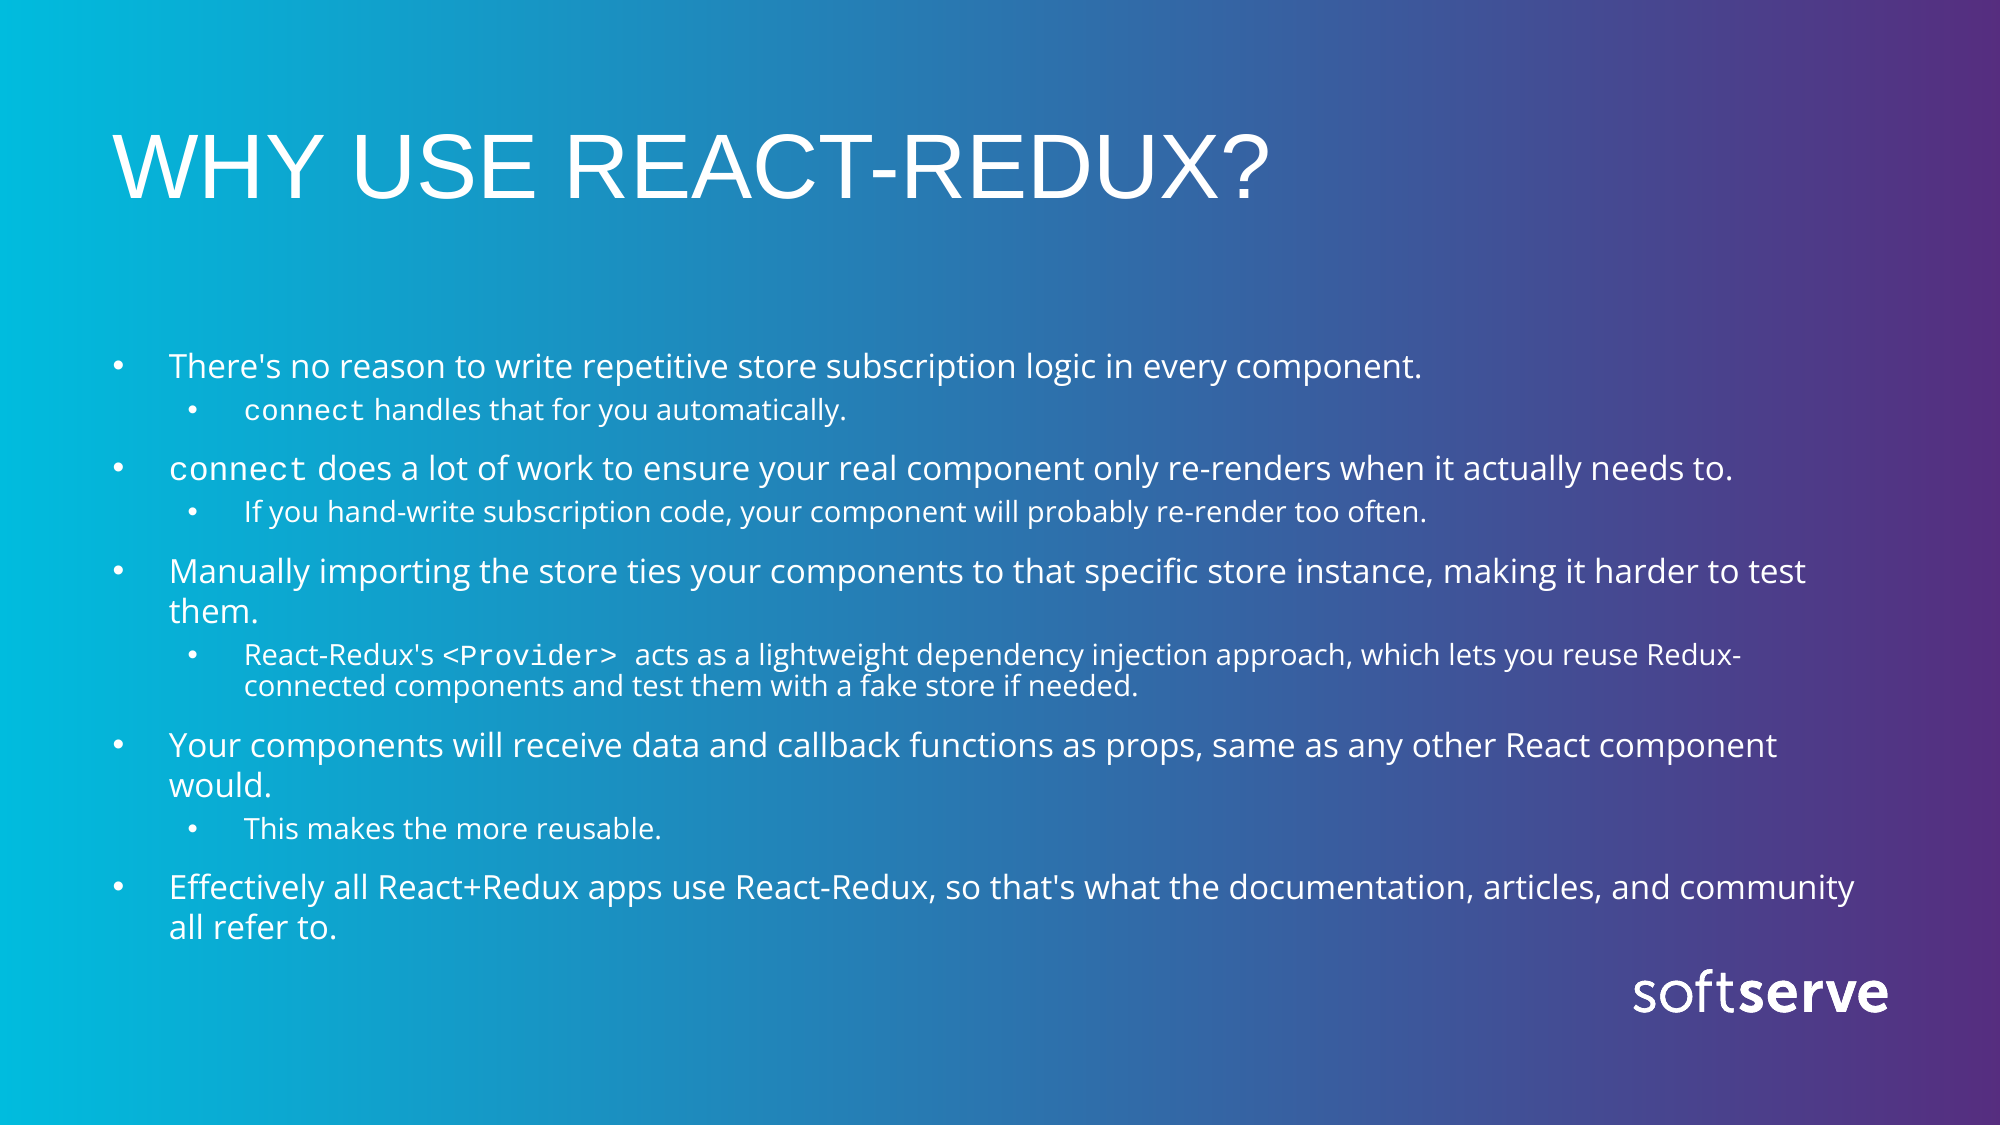

# WHY USE REACT-REDUX?
There's no reason to write repetitive store subscription logic in every component.
connect handles that for you automatically.
connect does a lot of work to ensure your real component only re-renders when it actually needs to.
If you hand-write subscription code, your component will probably re-render too often.
Manually importing the store ties your components to that specific store instance, making it harder to test them.
React-Redux's <Provider> acts as a lightweight dependency injection approach, which lets you reuse Redux-connected components and test them with a fake store if needed.
Your components will receive data and callback functions as props, same as any other React component would.
This makes the more reusable.
Effectively all React+Redux apps use React-Redux, so that's what the documentation, articles, and community all refer to.